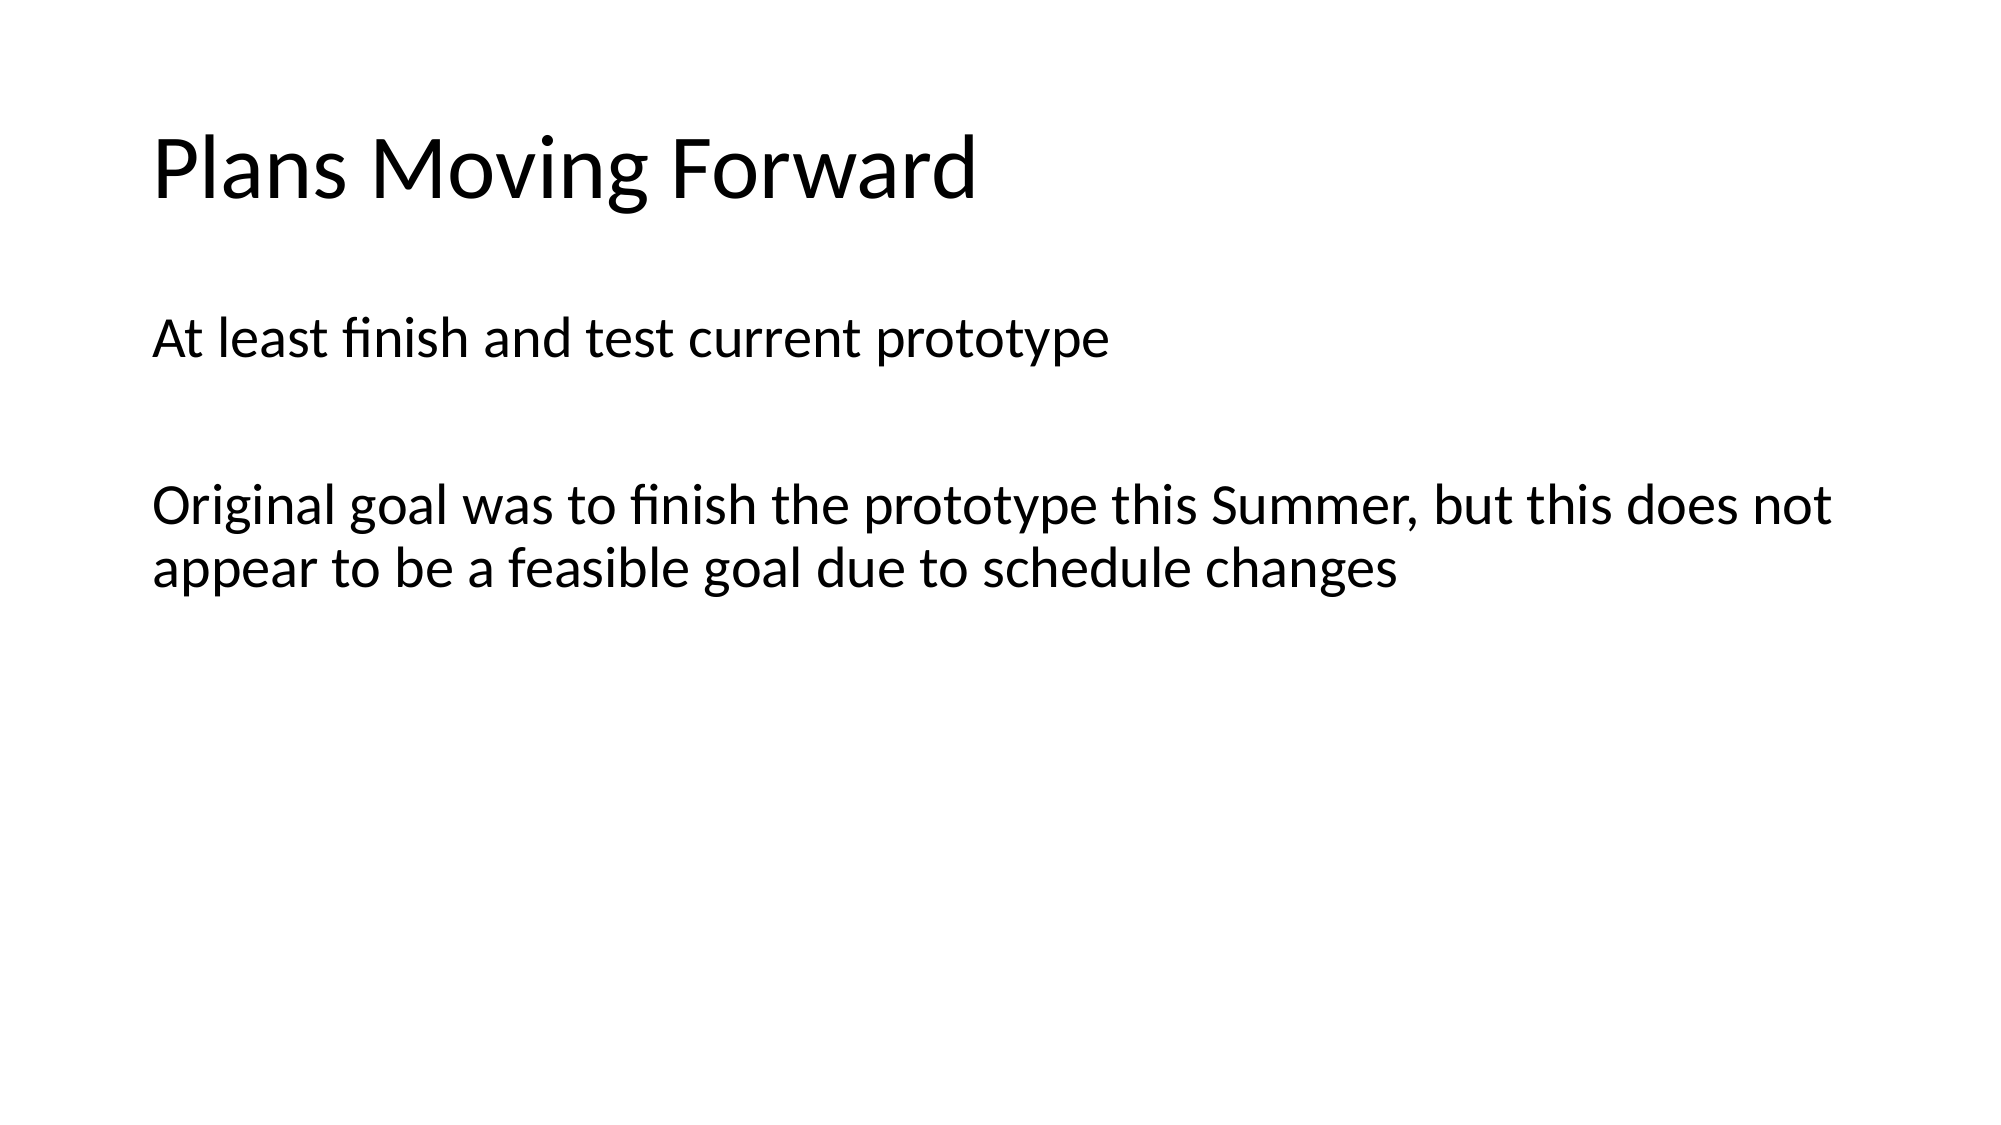

# Plans Moving Forward
At least finish and test current prototype

Original goal was to finish the prototype this Summer, but this does not appear to be a feasible goal due to schedule changes